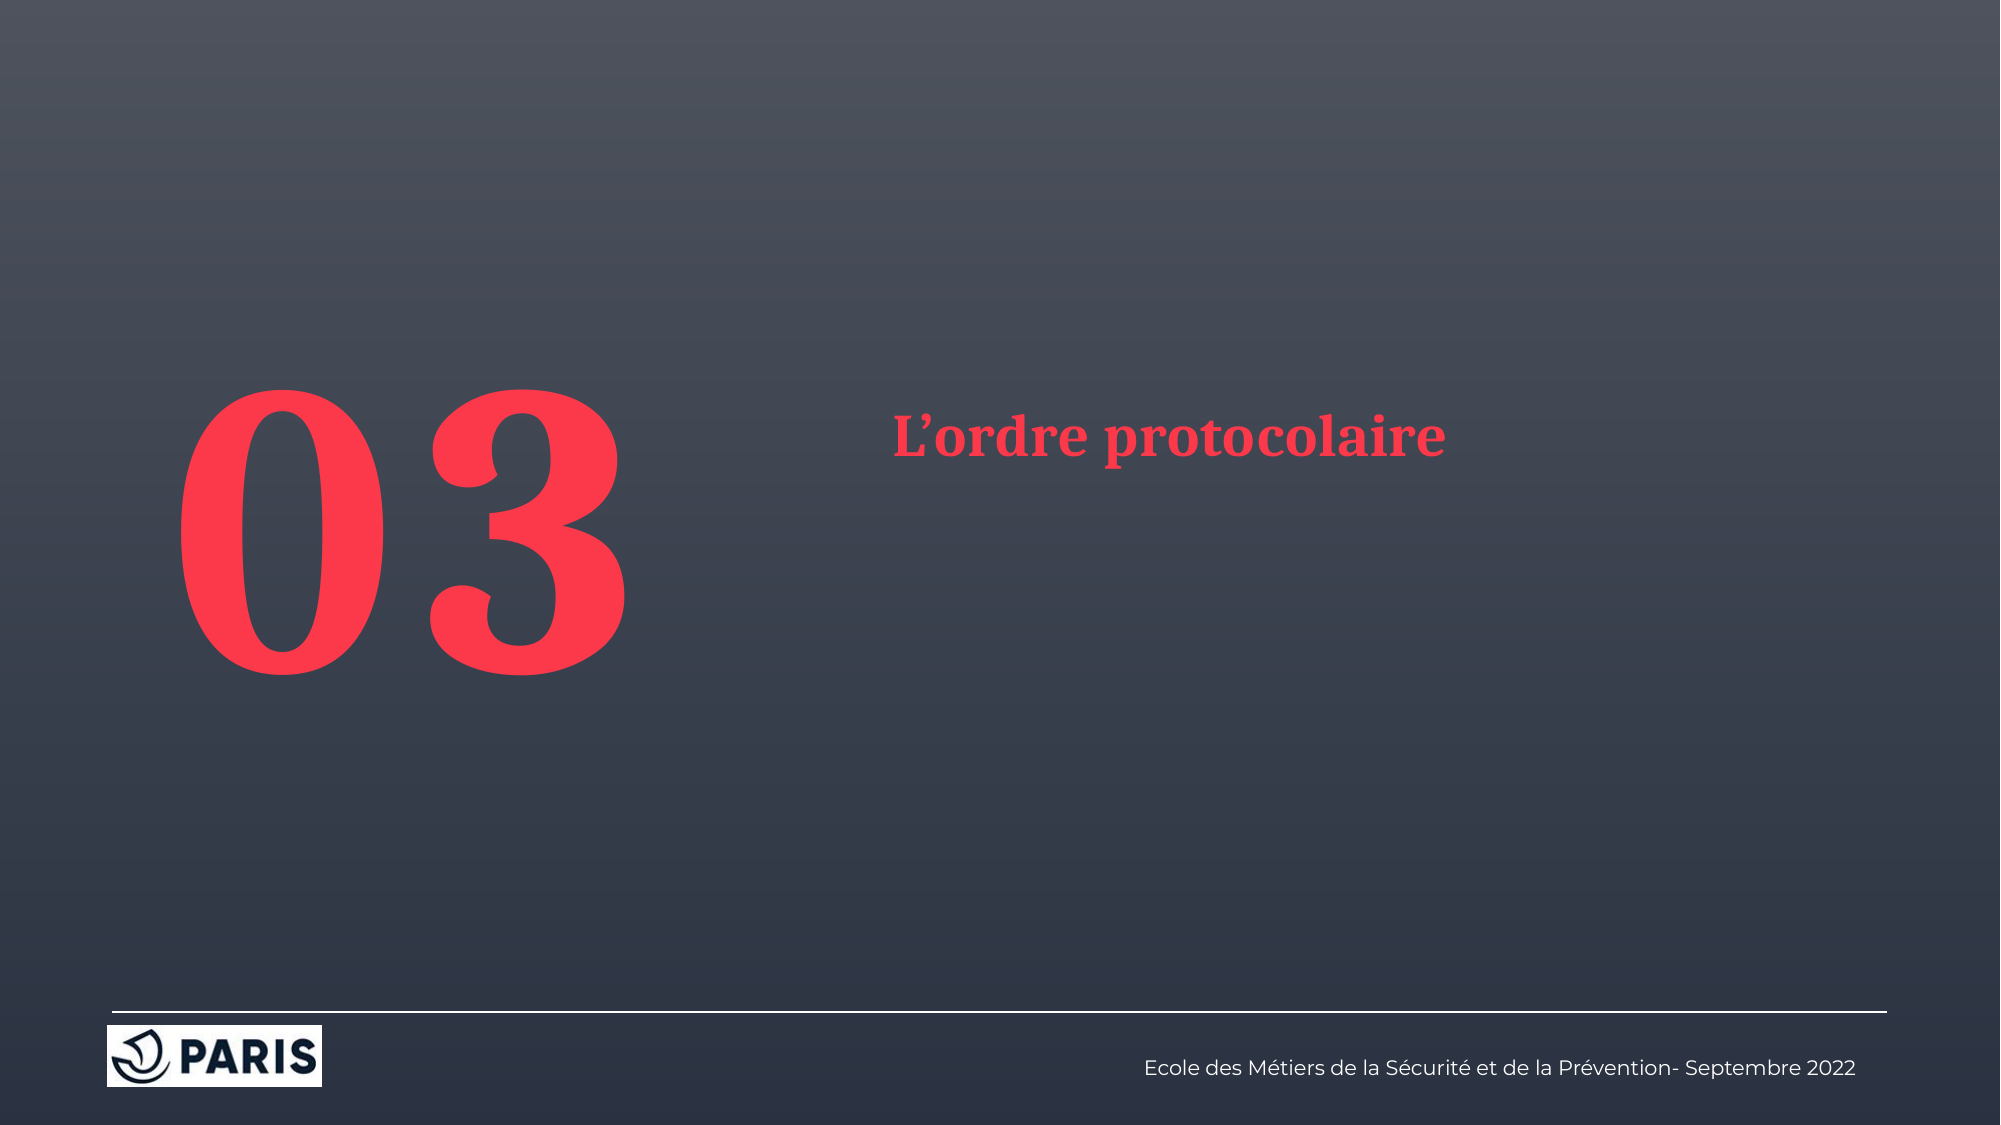

03
L’ordre protocolaire
Ecole des Métiers de la Sécurité et de la Prévention- Septembre 2022